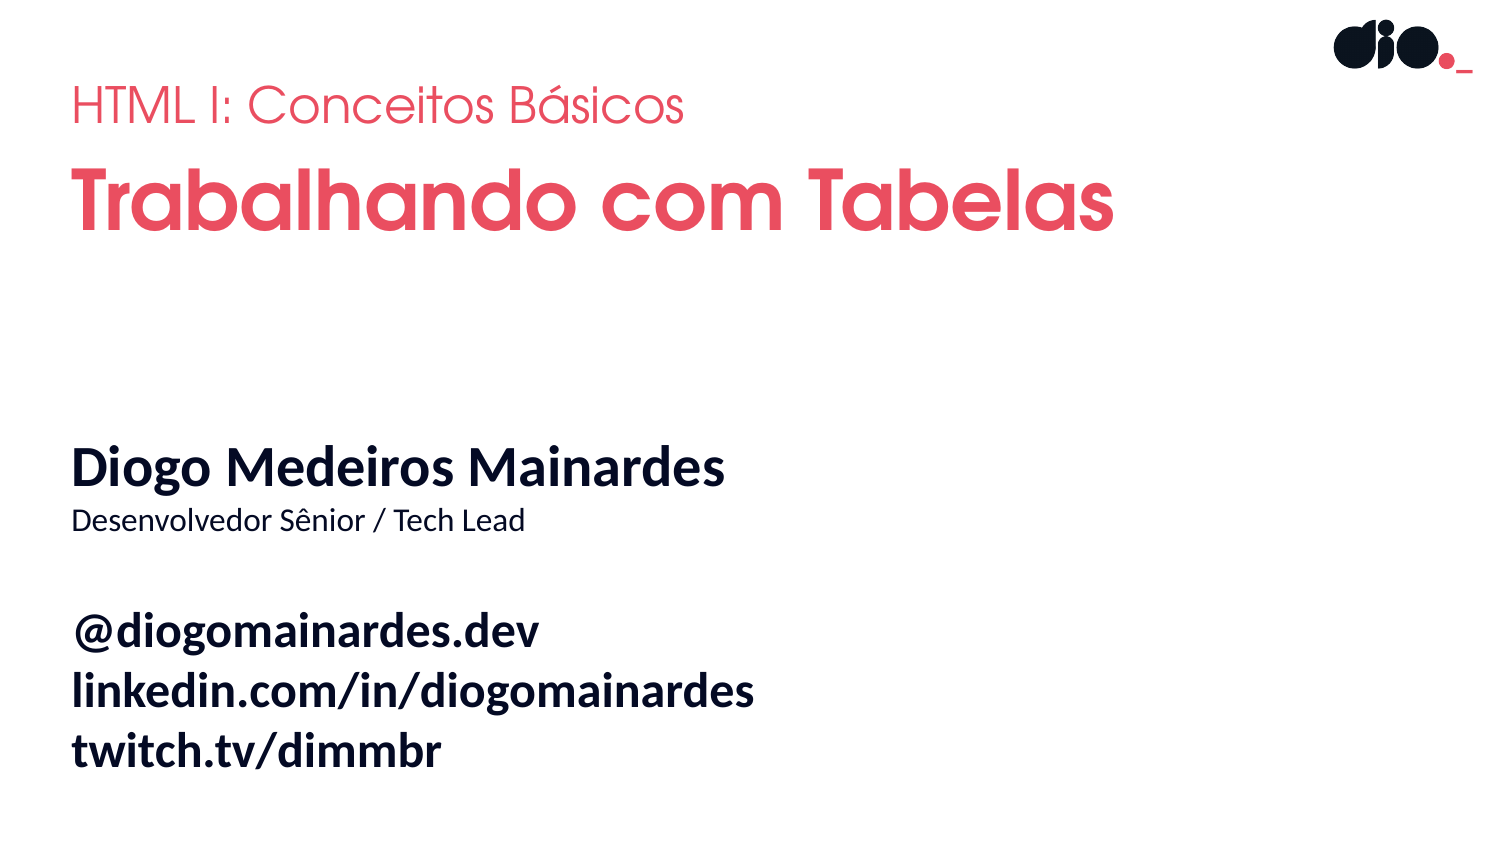

HTML I: Conceitos Básicos
Trabalhando com Tabelas
Diogo Medeiros Mainardes
Desenvolvedor Sênior / Tech Lead
@diogomainardes.dev
linkedin.com/in/diogomainardes
twitch.tv/dimmbr